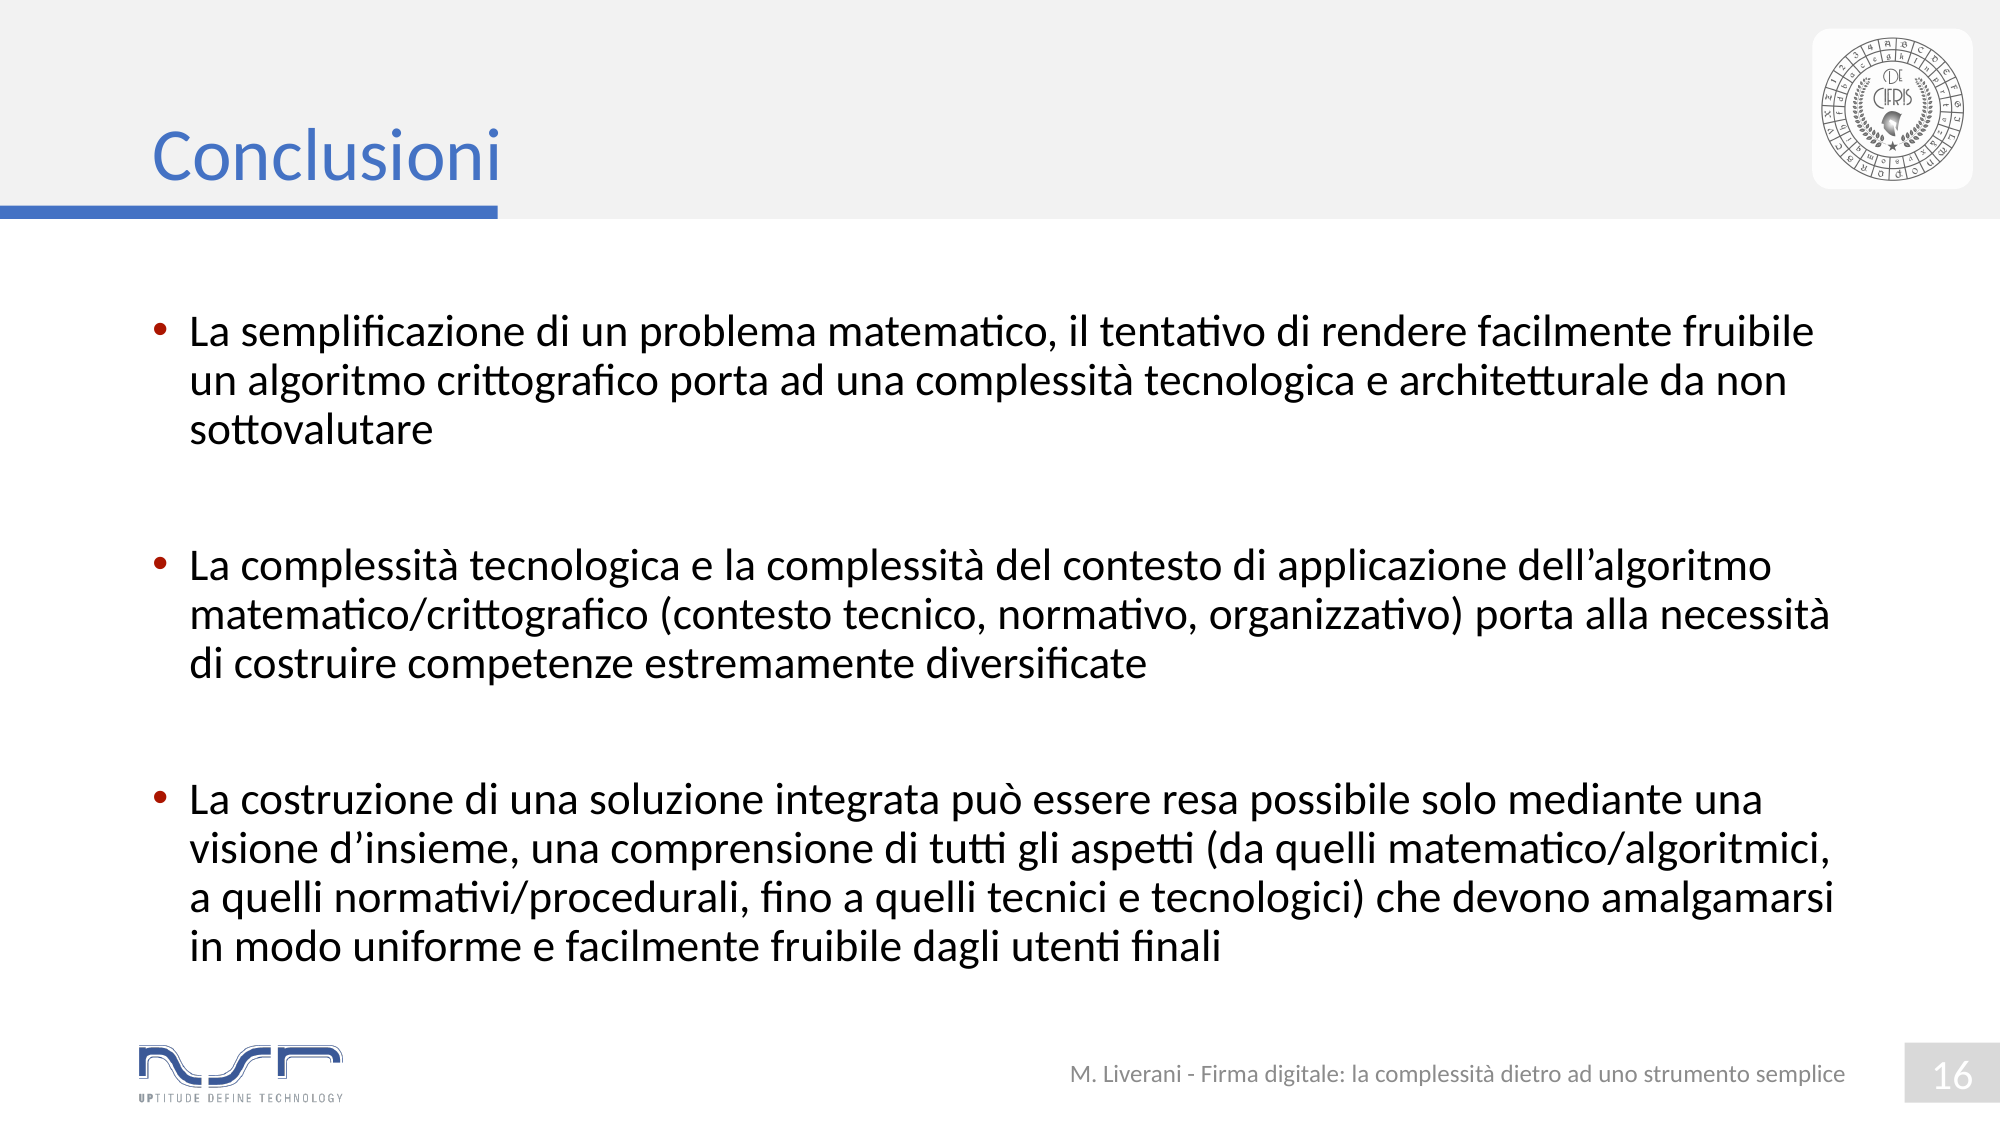

# Conclusioni
La semplificazione di un problema matematico, il tentativo di rendere facilmente fruibile un algoritmo crittografico porta ad una complessità tecnologica e architetturale da non sottovalutare

La complessità tecnologica e la complessità del contesto di applicazione dell’algoritmo matematico/crittografico (contesto tecnico, normativo, organizzativo) porta alla necessità di costruire competenze estremamente diversificate

La costruzione di una soluzione integrata può essere resa possibile solo mediante una visione d’insieme, una comprensione di tutti gli aspetti (da quelli matematico/algoritmici, a quelli normativi/procedurali, fino a quelli tecnici e tecnologici) che devono amalgamarsi in modo uniforme e facilmente fruibile dagli utenti finali
M. Liverani - Firma digitale: la complessità dietro ad uno strumento semplice
16